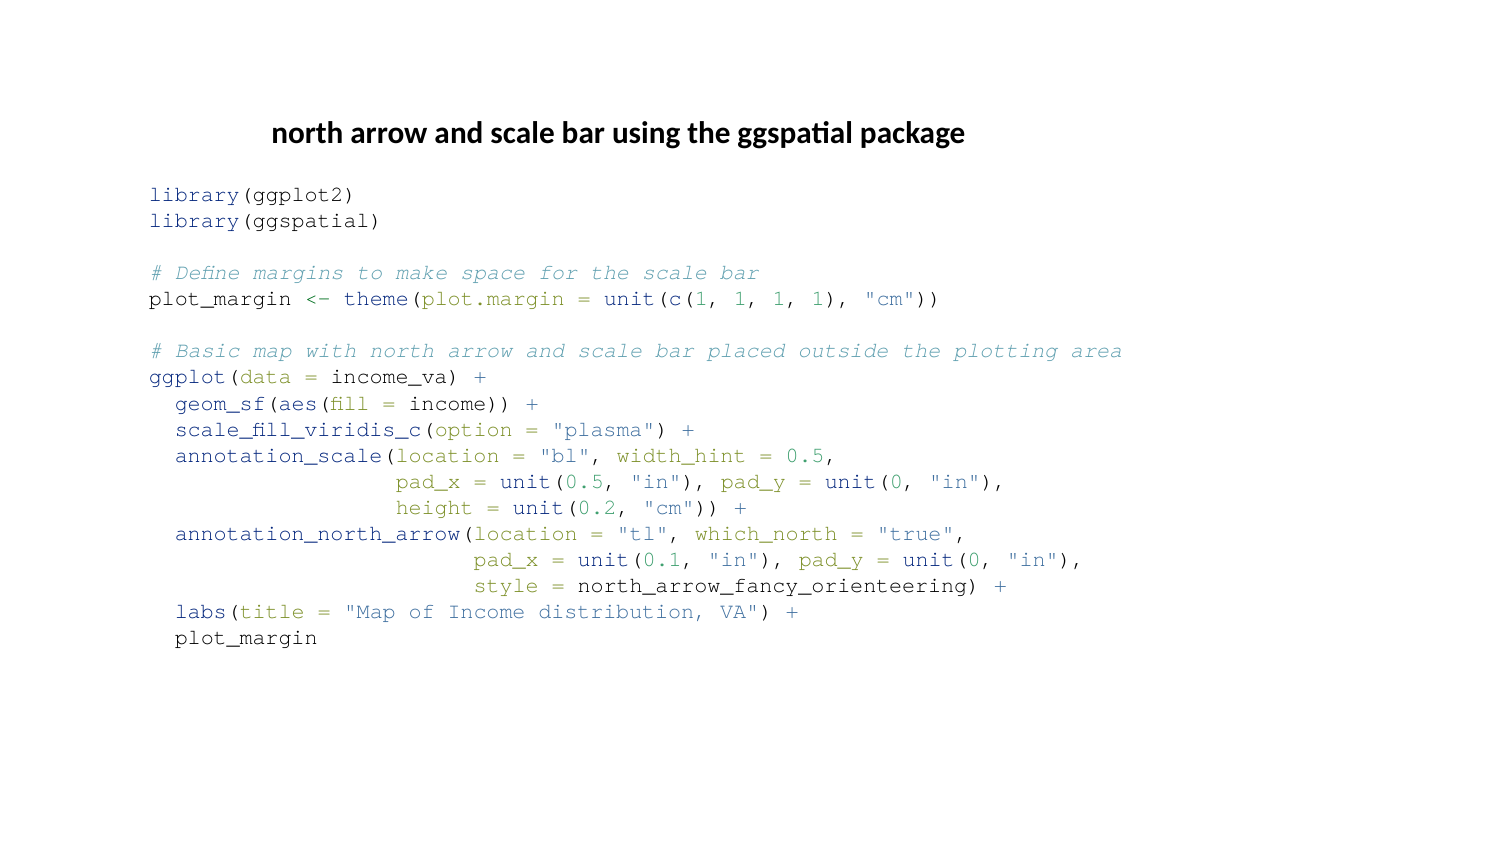

# north arrow and scale bar using the ggspatial package
library(ggplot2)
library(ggspatial)
# Define margins to make space for the scale bar
plot_margin <- theme(plot.margin = unit(c(1, 1, 1, 1), "cm"))
# Basic map with north arrow and scale bar placed outside the plotting area
ggplot(data = income_va) +
  geom_sf(aes(fill = income)) +
  scale_fill_viridis_c(option = "plasma") +
  annotation_scale(location = "bl", width_hint = 0.5,
                   pad_x = unit(0.5, "in"), pad_y = unit(0, "in"),
                   height = unit(0.2, "cm")) +
  annotation_north_arrow(location = "tl", which_north = "true",
                         pad_x = unit(0.1, "in"), pad_y = unit(0, "in"),
                         style = north_arrow_fancy_orienteering) +
  labs(title = "Map of Income distribution, VA") +
  plot_margin